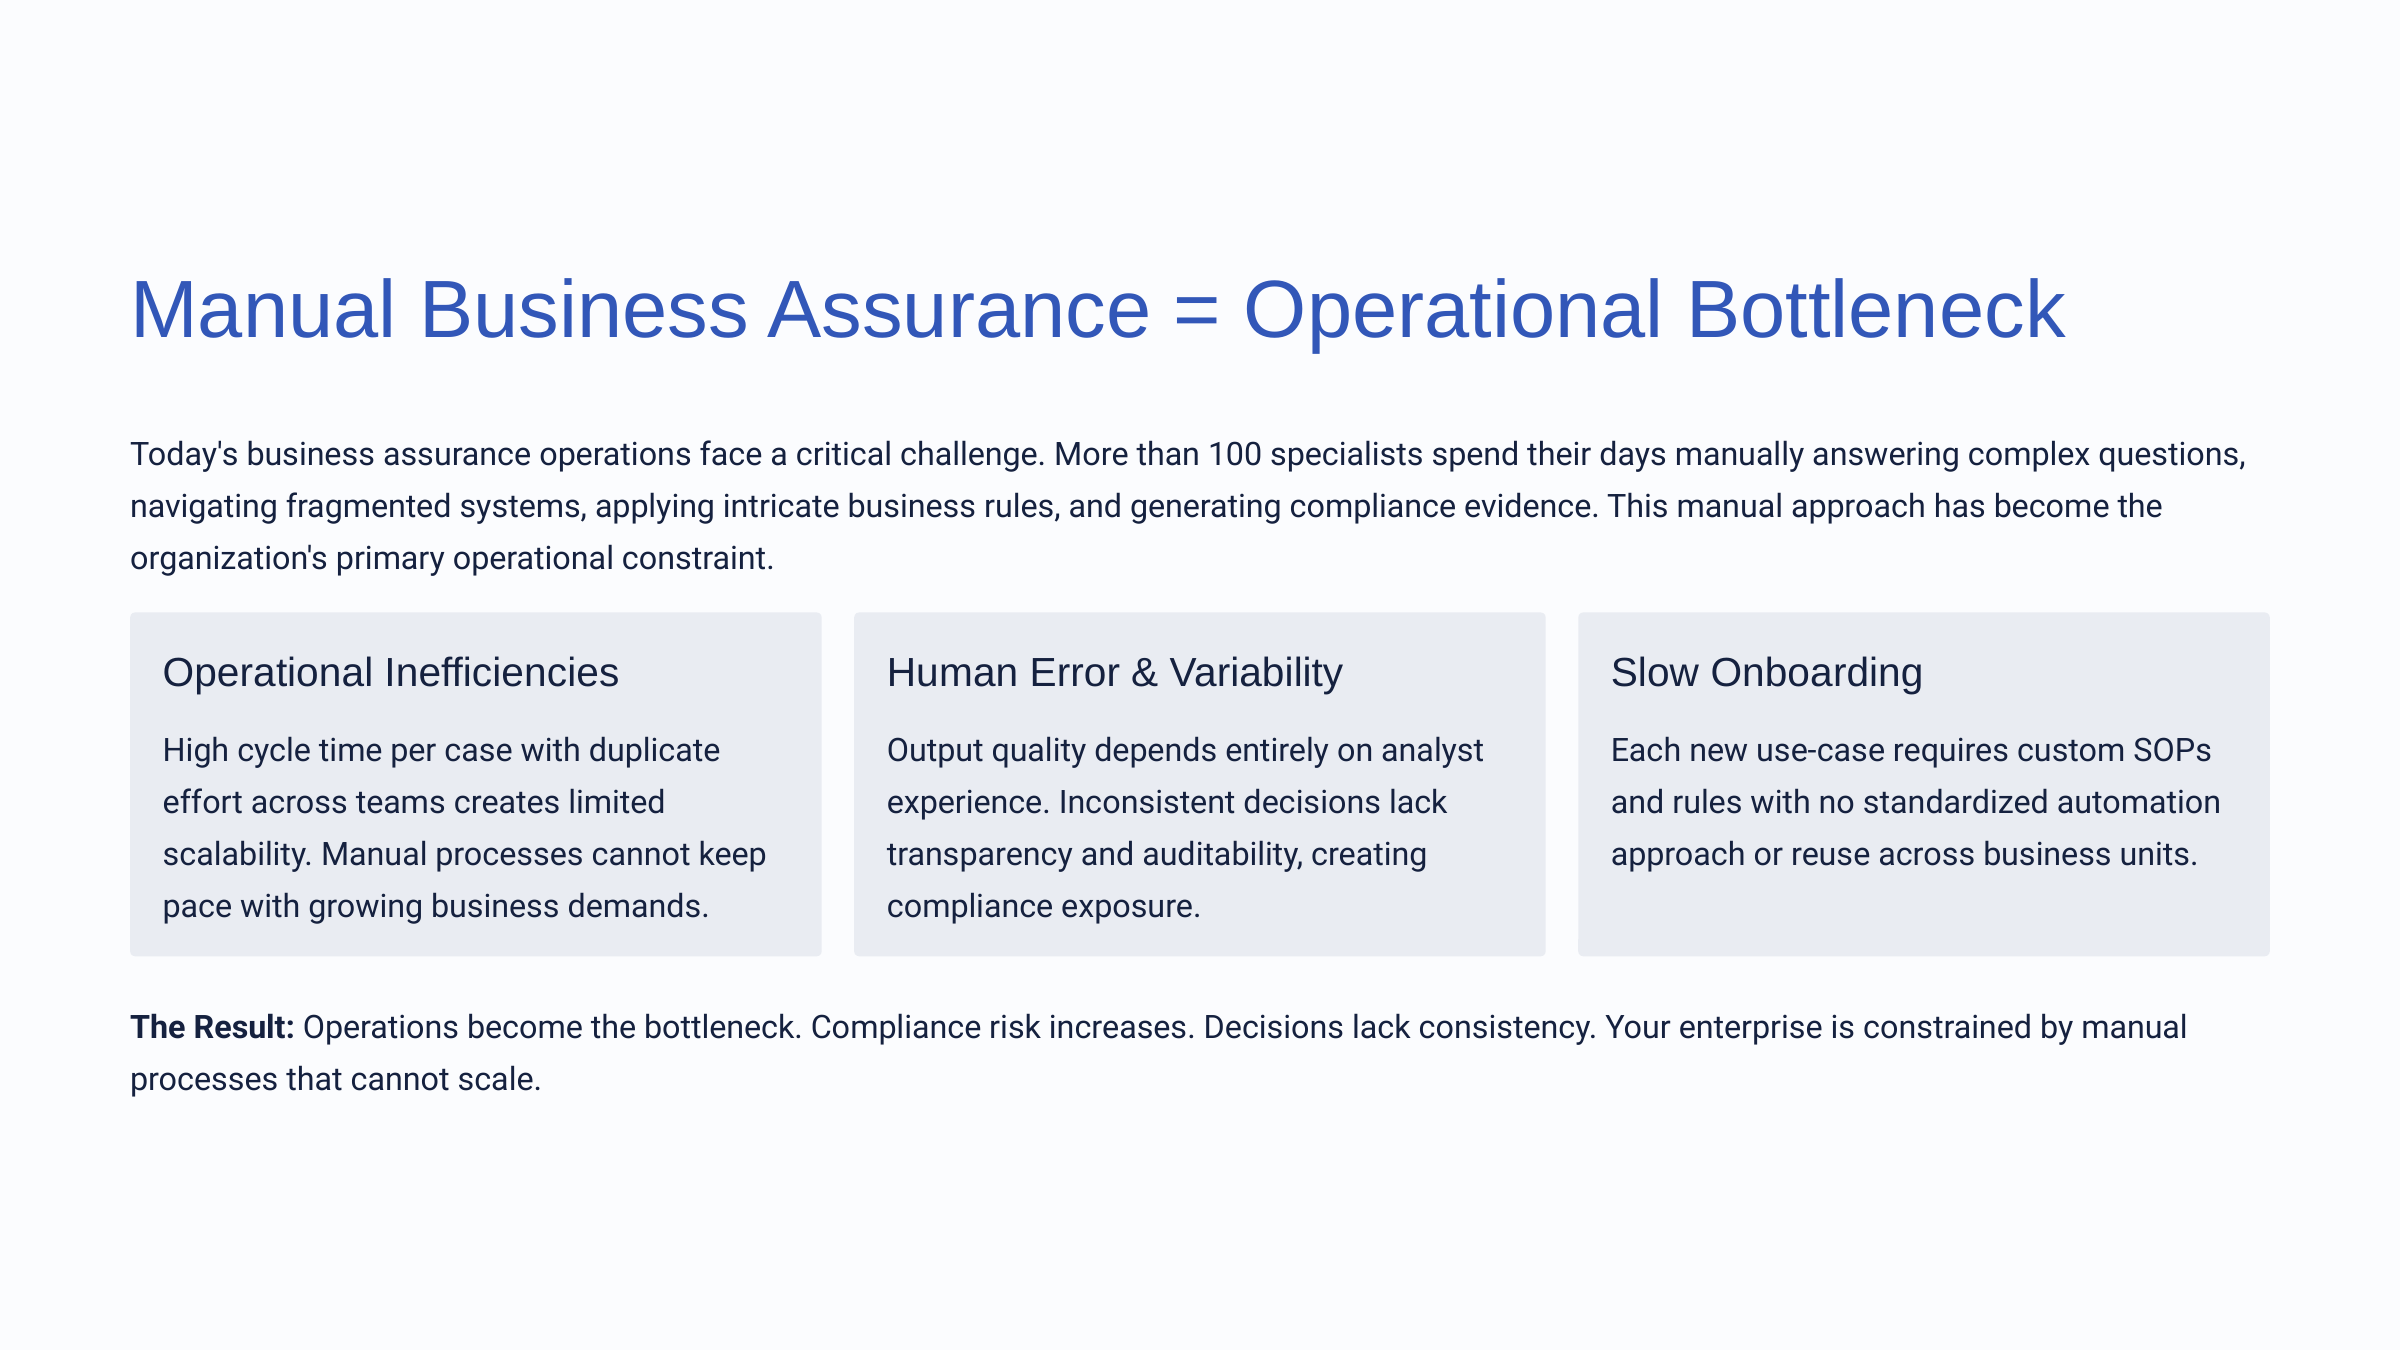

Manual Business Assurance = Operational Bottleneck
Today's business assurance operations face a critical challenge. More than 100 specialists spend their days manually answering complex questions, navigating fragmented systems, applying intricate business rules, and generating compliance evidence. This manual approach has become the organization's primary operational constraint.

Operational Inefficiencies
Human Error & Variability
Slow Onboarding
High cycle time per case with duplicate effort across teams creates limited scalability. Manual processes cannot keep pace with growing business demands.
Output quality depends entirely on analyst experience. Inconsistent decisions lack transparency and auditability, creating compliance exposure.
Each new use-case requires custom SOPs and rules with no standardized automation approach or reuse across business units.
The Result: Operations become the bottleneck. Compliance risk increases. Decisions lack consistency. Your enterprise is constrained by manual processes that cannot scale.